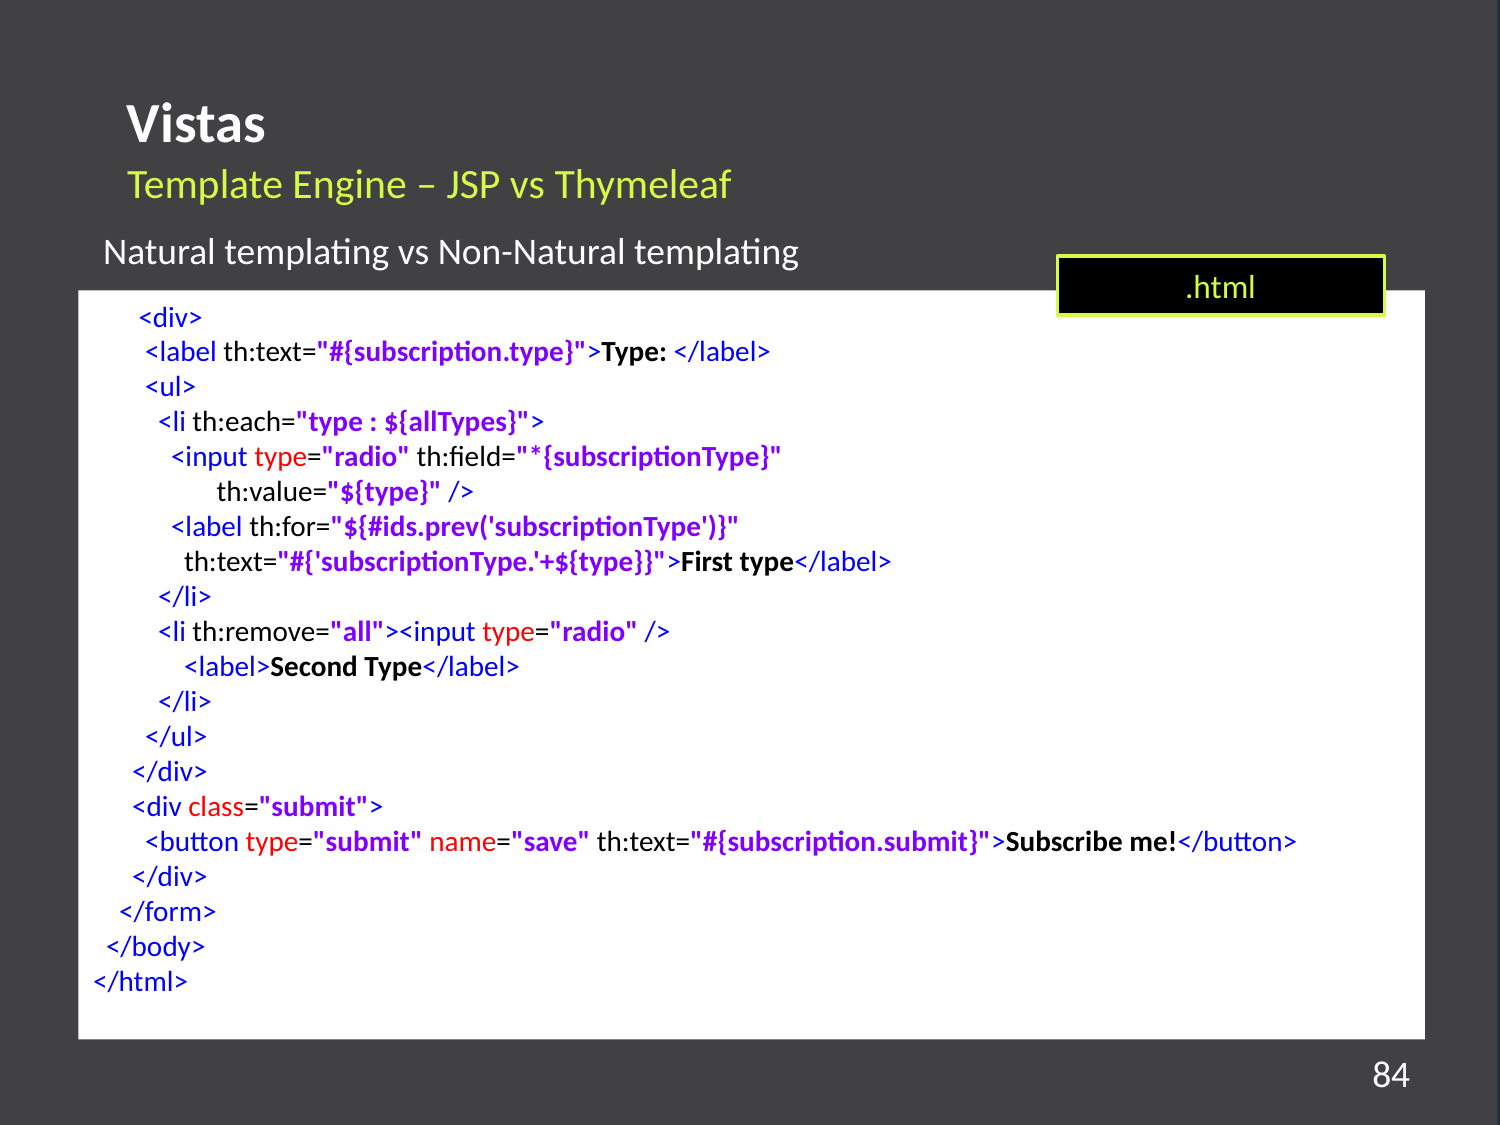

Vistas
Template Engine – JSP vs Thymeleaf
Natural templating vs Non-Natural templating
.html
       <div>
        <label th:text="#{subscription.type}">Type: </label>
        <ul>
          <li th:each="type : ${allTypes}">
            <input type="radio" th:field="*{subscriptionType}"
                   th:value="${type}" />
            <label th:for="${#ids.prev('subscriptionType')}"
              th:text="#{'subscriptionType.'+${type}}">First type</label>
          </li>
          <li th:remove="all"><input type="radio" />
              <label>Second Type</label>
          </li>
        </ul>
      </div>
      <div class="submit">
        <button type="submit" name="save" th:text="#{subscription.submit}">Subscribe me!</button>
      </div>
    </form>
  </body>
</html>

84